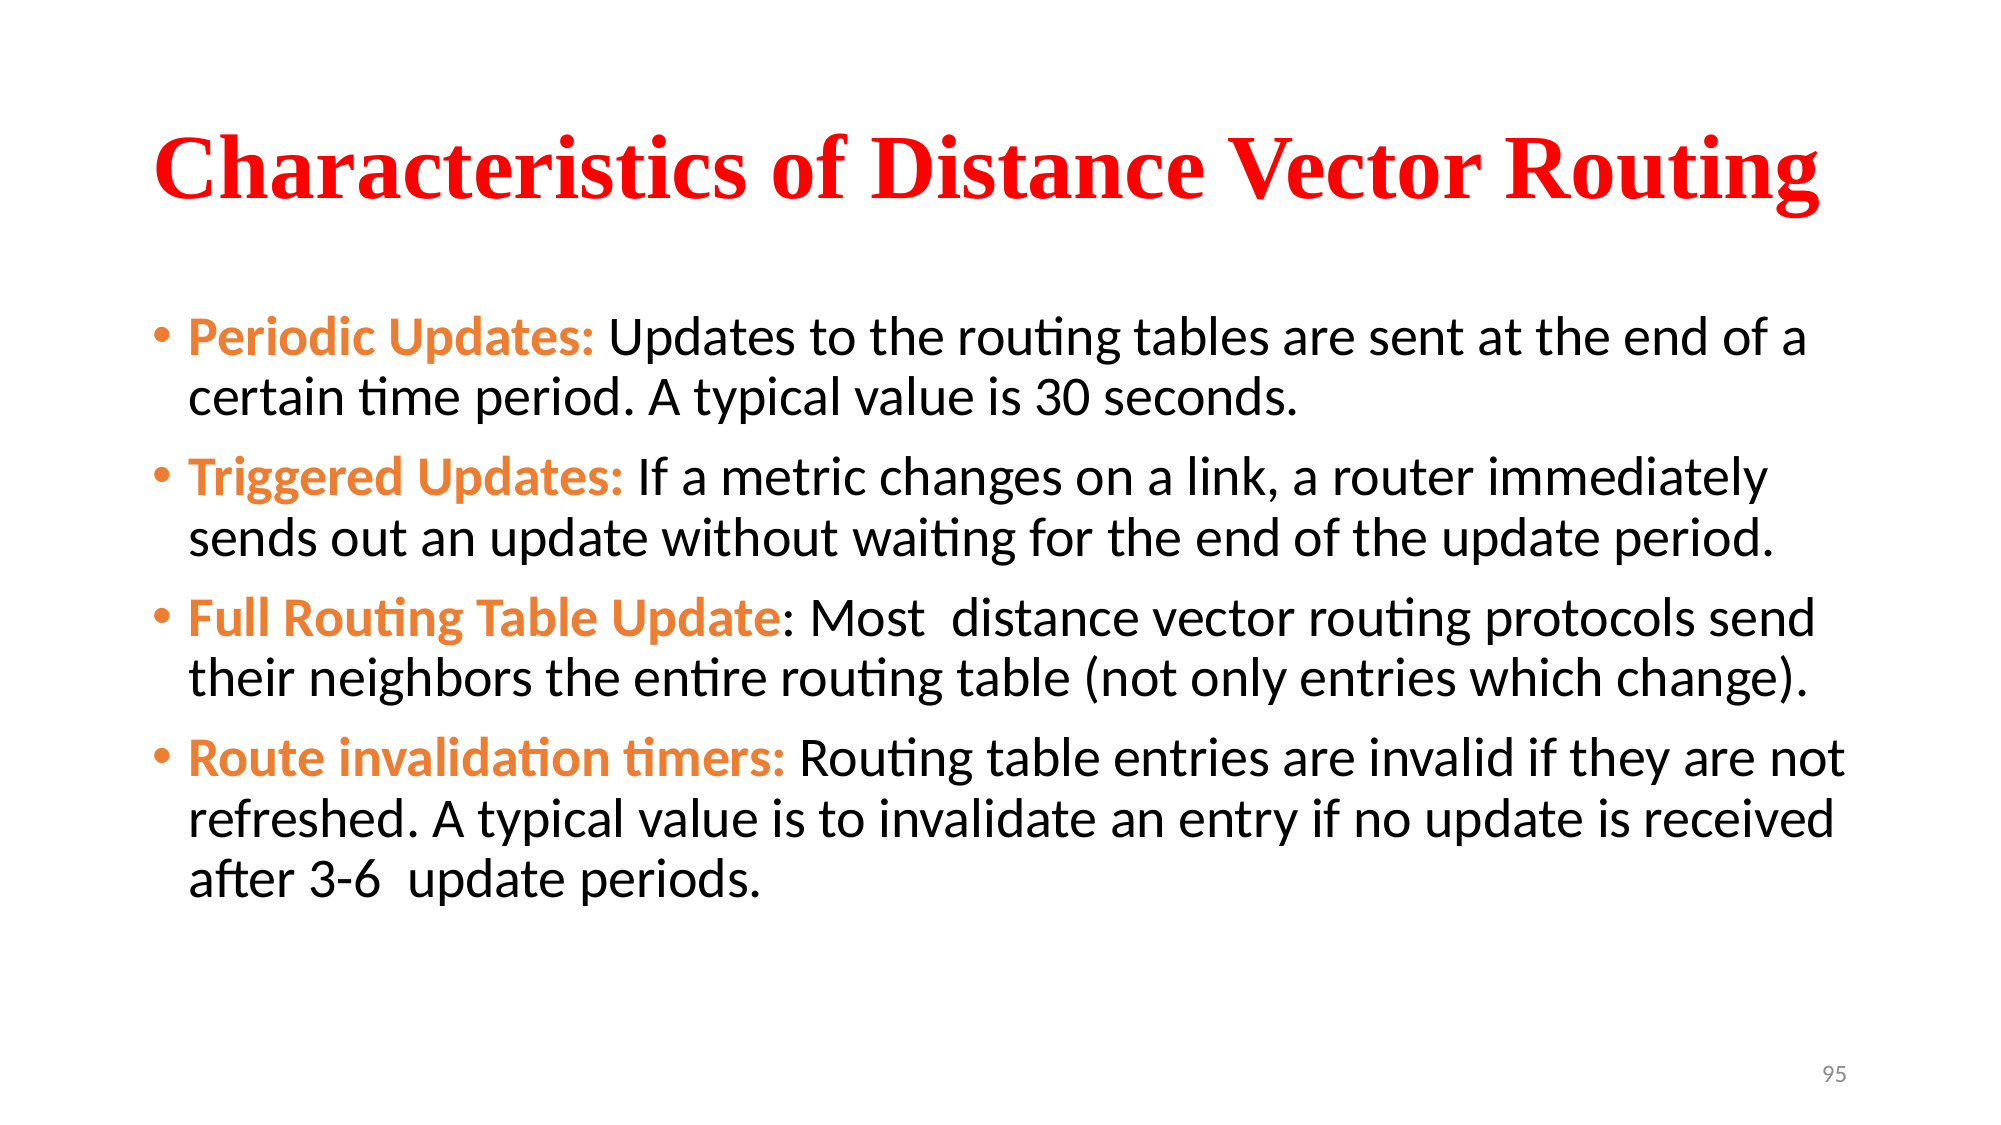

# Characteristics of Distance Vector Routing
Periodic Updates: Updates to the routing tables are sent at the end of a certain time period. A typical value is 30 seconds.
Triggered Updates: If a metric changes on a link, a router immediately sends out an update without waiting for the end of the update period.
Full Routing Table Update: Most  distance vector routing protocols send their neighbors the entire routing table (not only entries which change).
Route invalidation timers: Routing table entries are invalid if they are not refreshed. A typical value is to invalidate an entry if no update is received after 3-6  update periods.

95